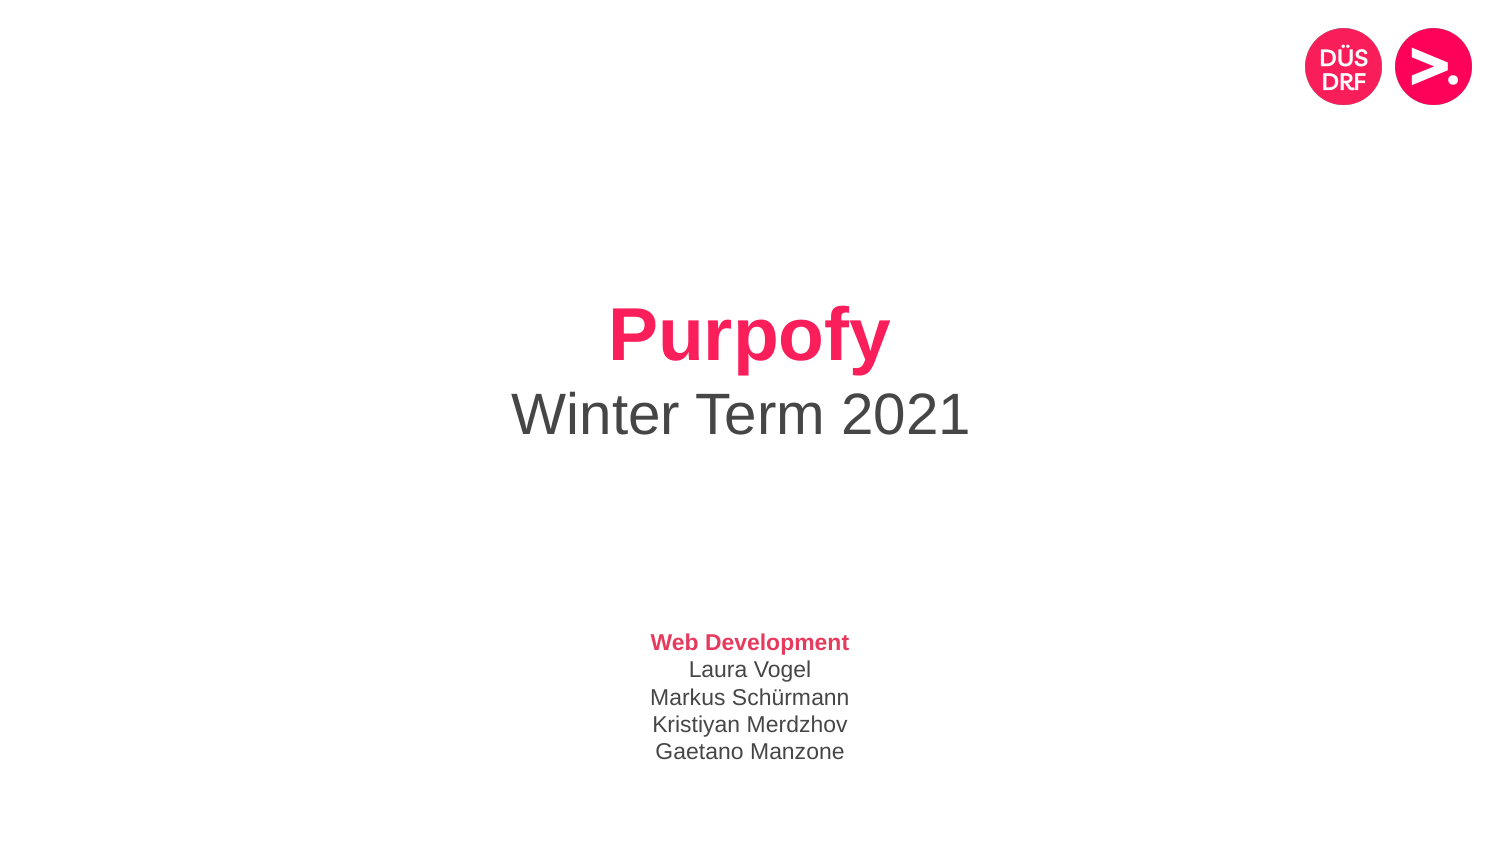

Purpofy
Winter Term 2021
Web Development
Laura Vogel
Markus Schürmann
Kristiyan Merdzhov
Gaetano Manzone